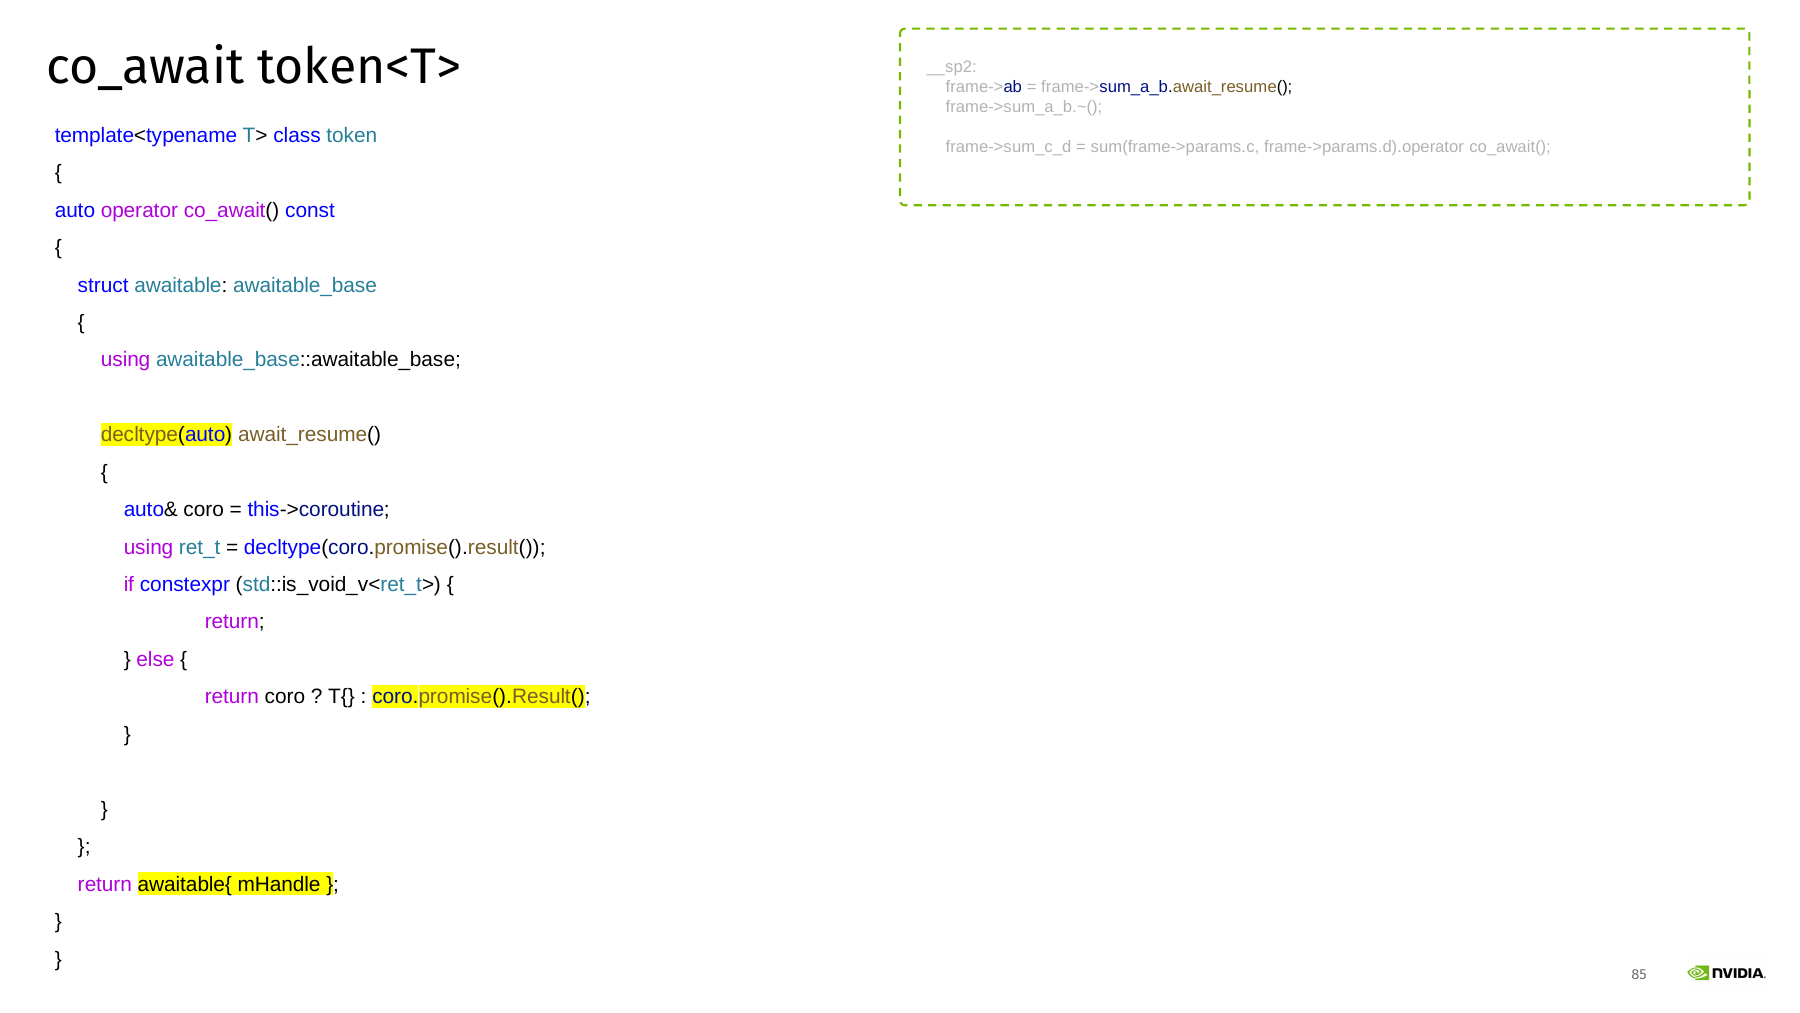

co_await token<T>
__sp2:
    frame->ab = frame->sum_a_b.await_resume();
    frame->sum_a_b.~();
    frame->sum_c_d = sum(frame->params.c, frame->params.d).operator co_await();

template<typename T> class token
{
auto operator co_await() const
{
    struct awaitable: awaitable_base
    {
        using awaitable_base::awaitable_base;
        decltype(auto) await_resume()
        {
            auto& coro = this->coroutine;
            using ret_t = decltype(coro.promise().result());
            if constexpr (std::is_void_v<ret_t>) {
            	return;
            } else {
            	return coro ? T{} : coro.promise().Result();
            }
        }
    };
    return awaitable{ mHandle };
}
}